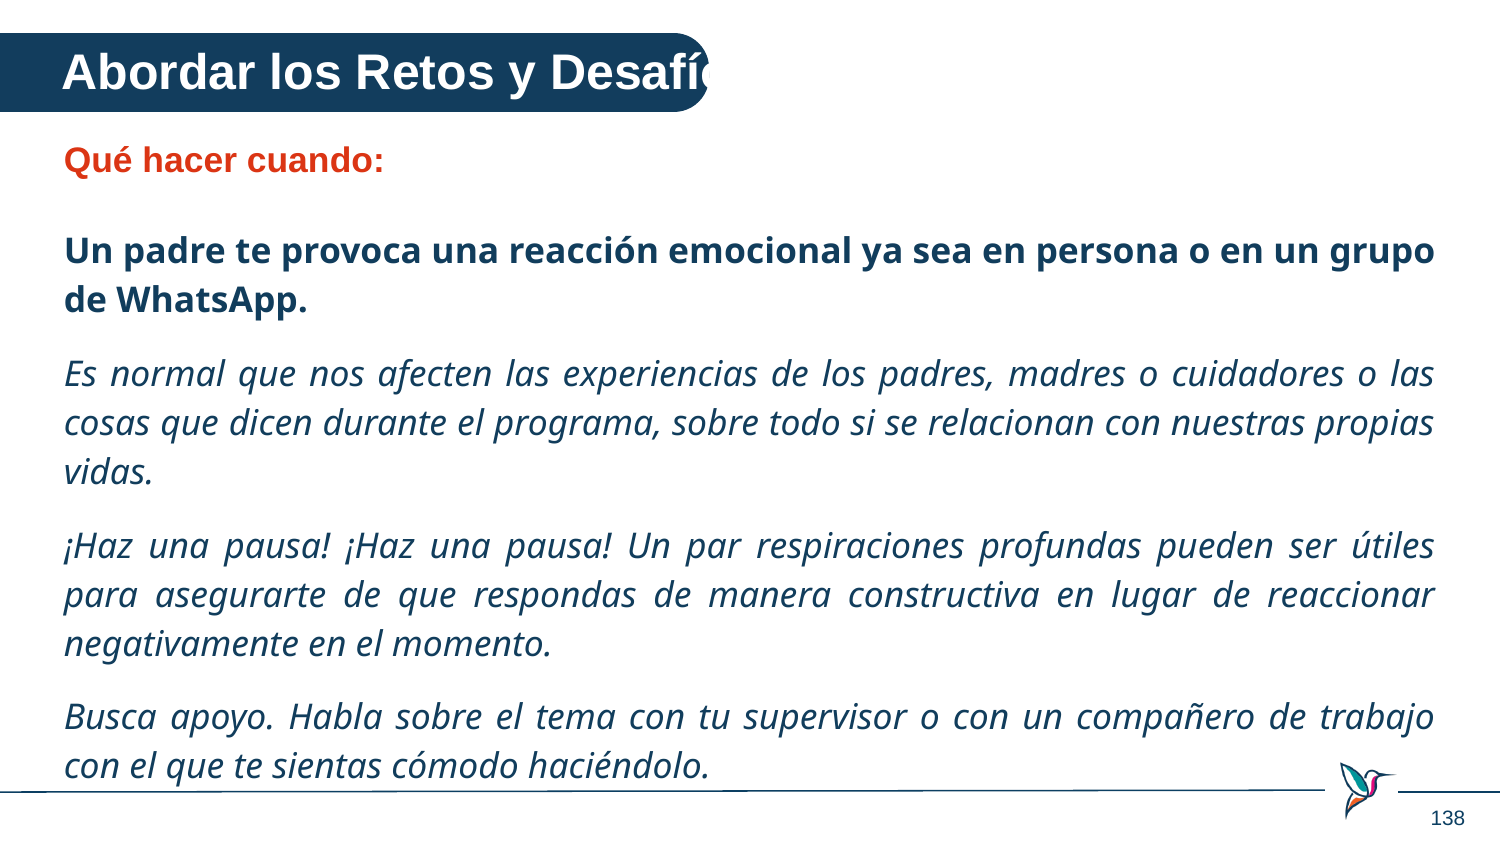

Abordar los Retos y Desafíos
Qué hacer cuando:

Un padre te provoca una reacción emocional ya sea en persona o en un grupo de WhatsApp.
Es normal que nos afecten las experiencias de los padres, madres o cuidadores o las cosas que dicen durante el programa, sobre todo si se relacionan con nuestras propias vidas.
¡Haz una pausa! ¡Haz una pausa! Un par respiraciones profundas pueden ser útiles para asegurarte de que respondas de manera constructiva en lugar de reaccionar negativamente en el momento.
Busca apoyo. Habla sobre el tema con tu supervisor o con un compañero de trabajo con el que te sientas cómodo haciéndolo.